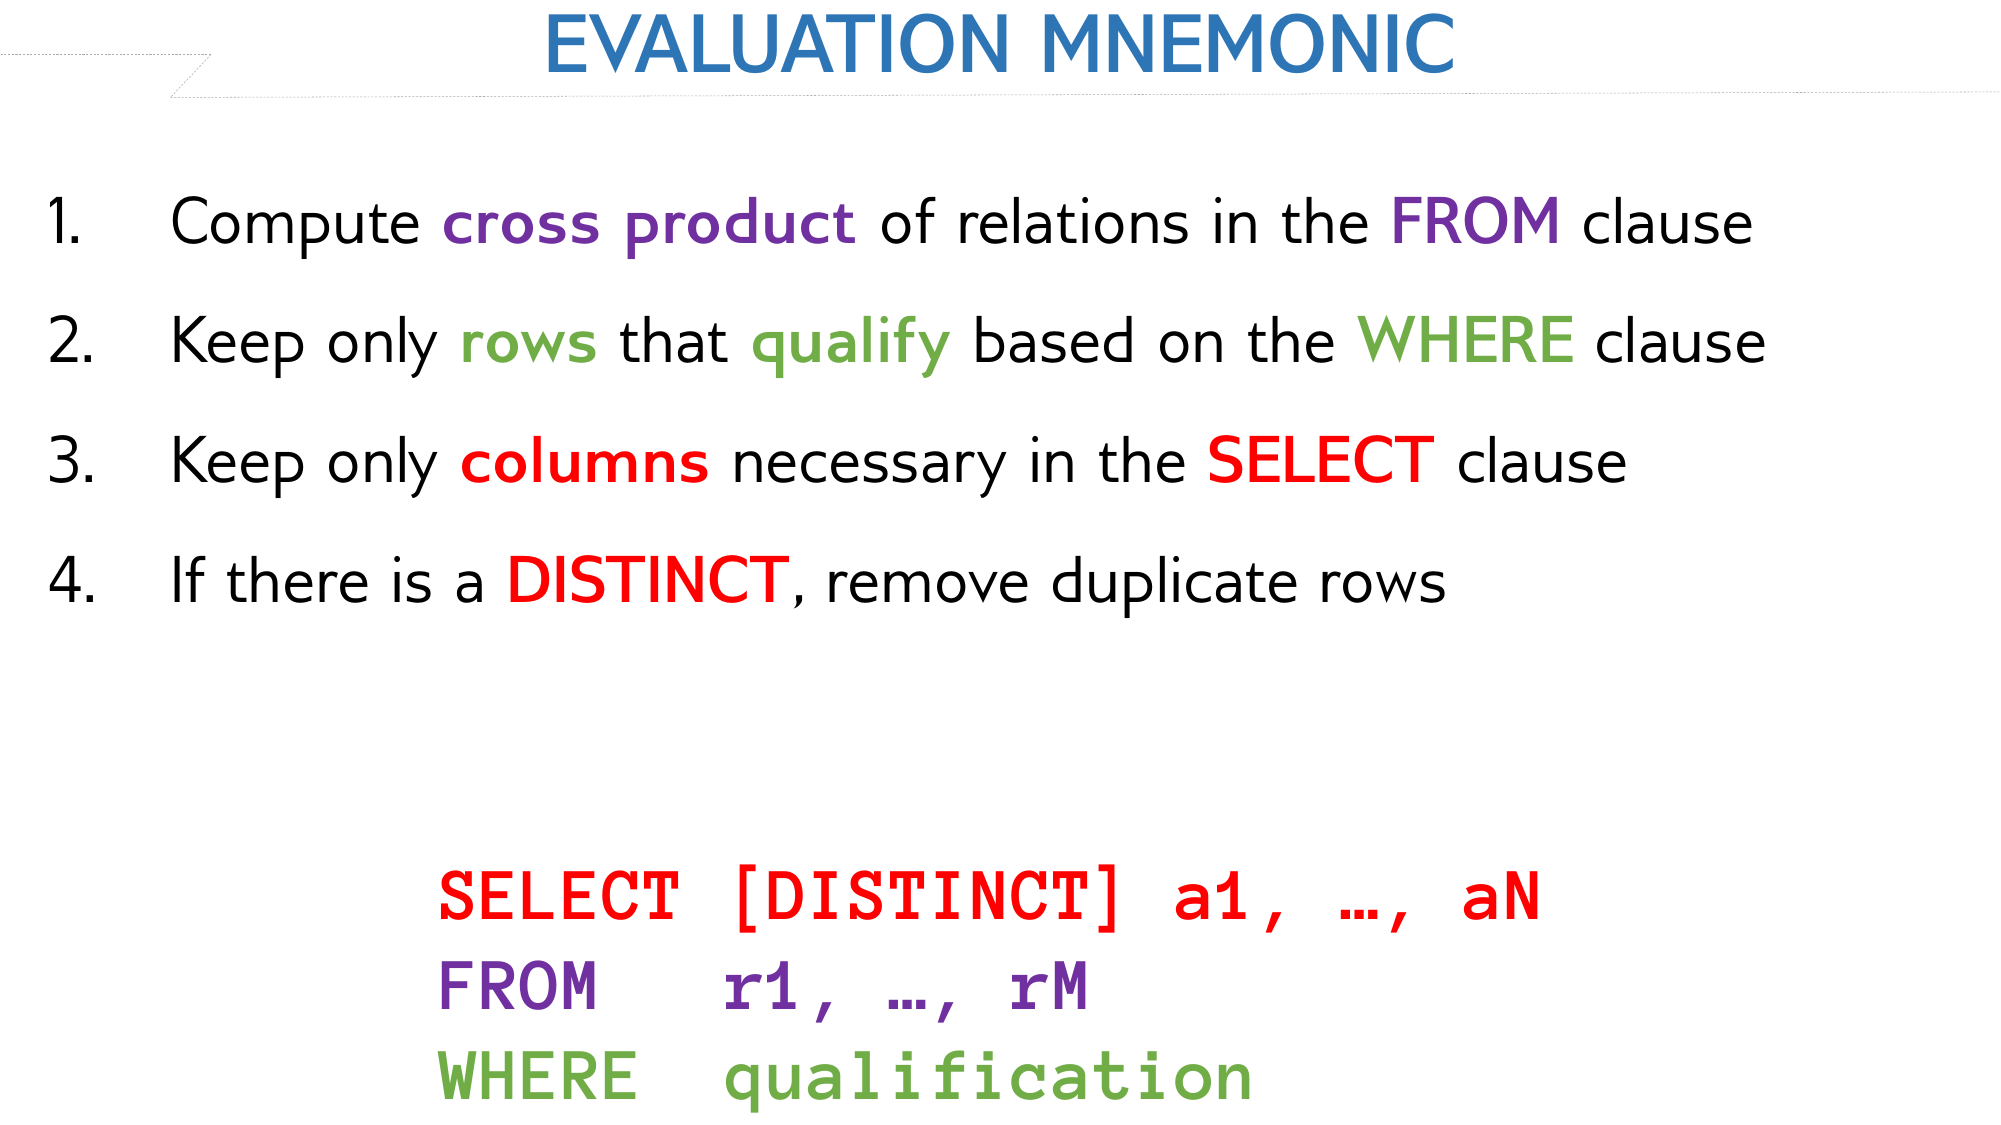

EVALUATION MNEMONIC
Compute cross product of relations in the FROM clause
Keep only rows that qualify based on the WHERE clause
Keep only columns necessary in the SELECT clause
If there is a DISTINCT, remove duplicate rows
SELECT [DISTINCT] a1, …, aN
FROM   r1, …, rM
WHERE  qualification